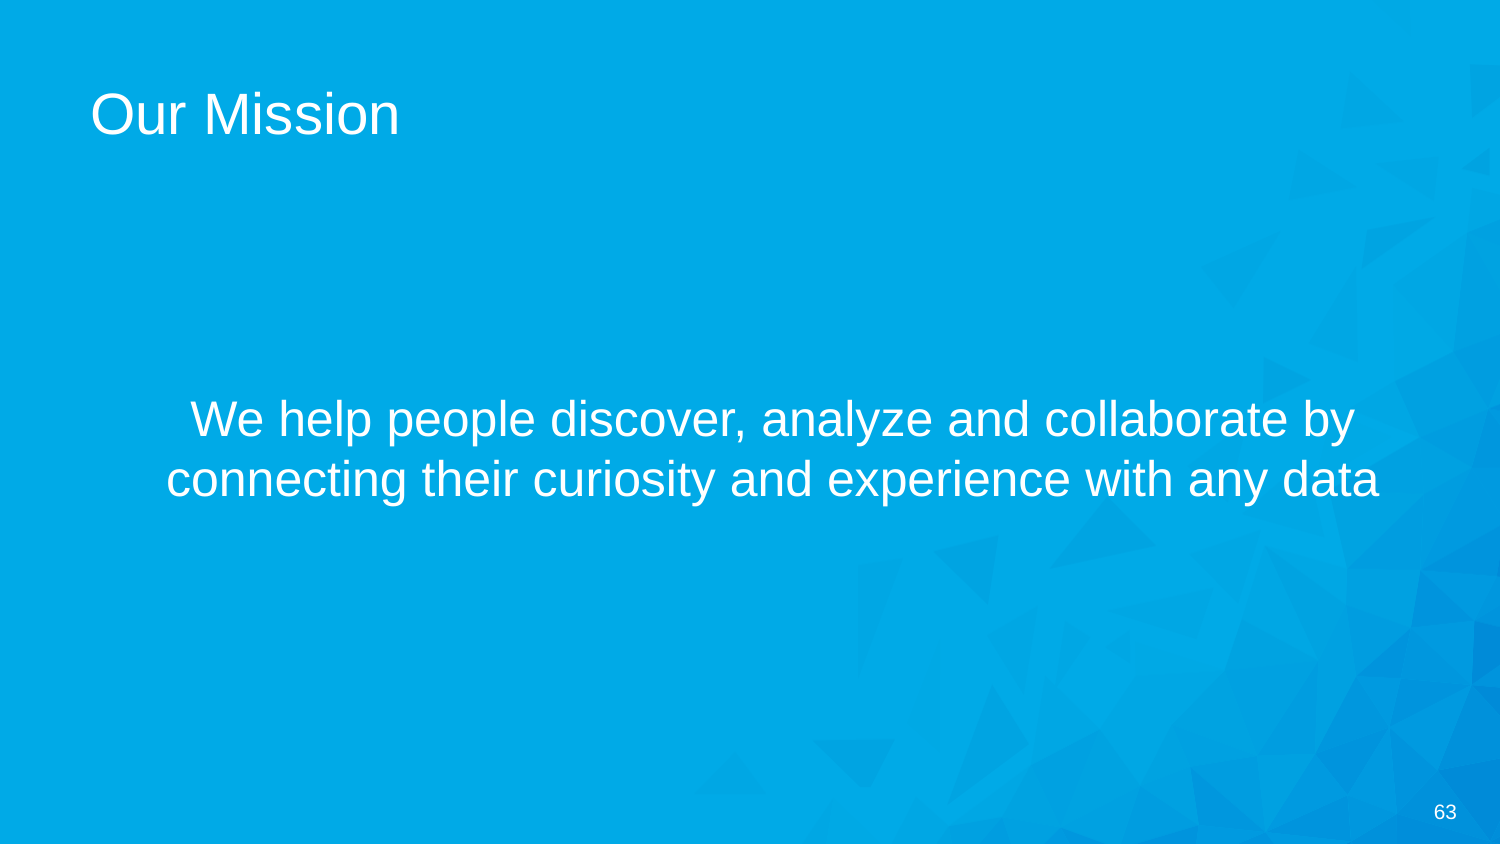

# Our Mission
We help people discover, analyze and collaborate by connecting their curiosity and experience with any data